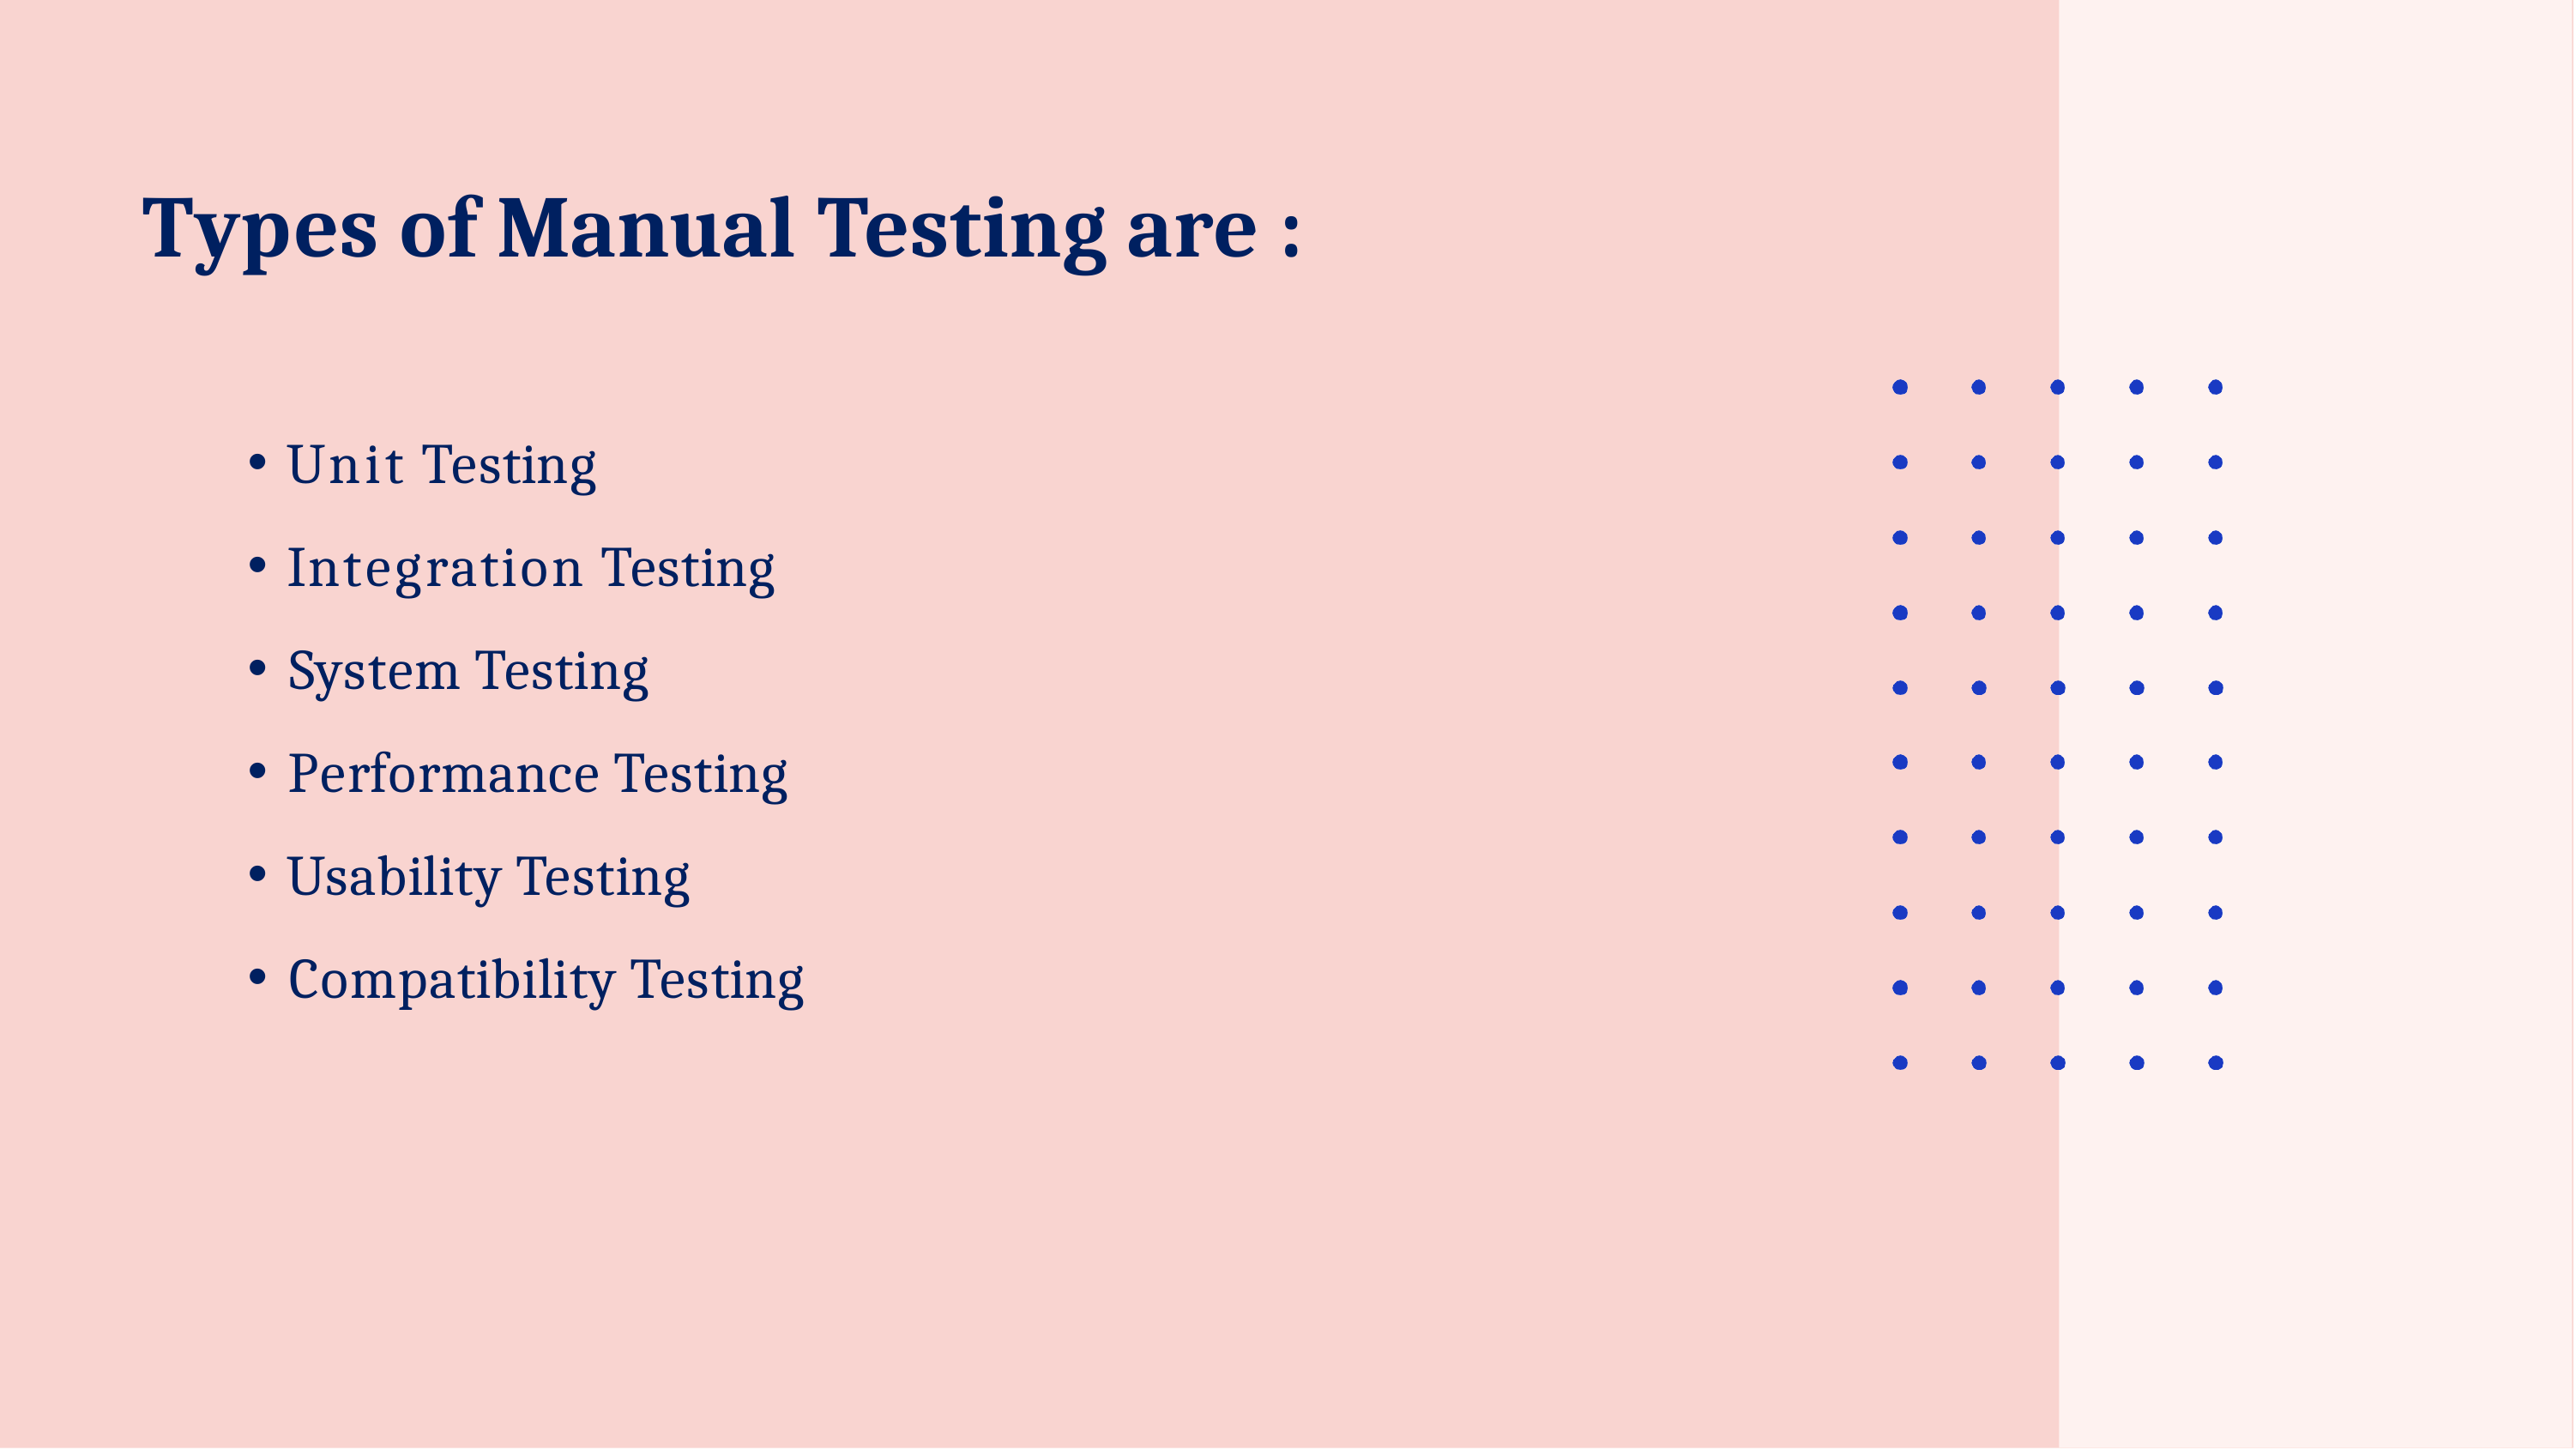

# Types of Manual Testing are :
Unit Testing
Integration Testing
System Testing
Performance Testing
Usability Testing
Compatibility Testing